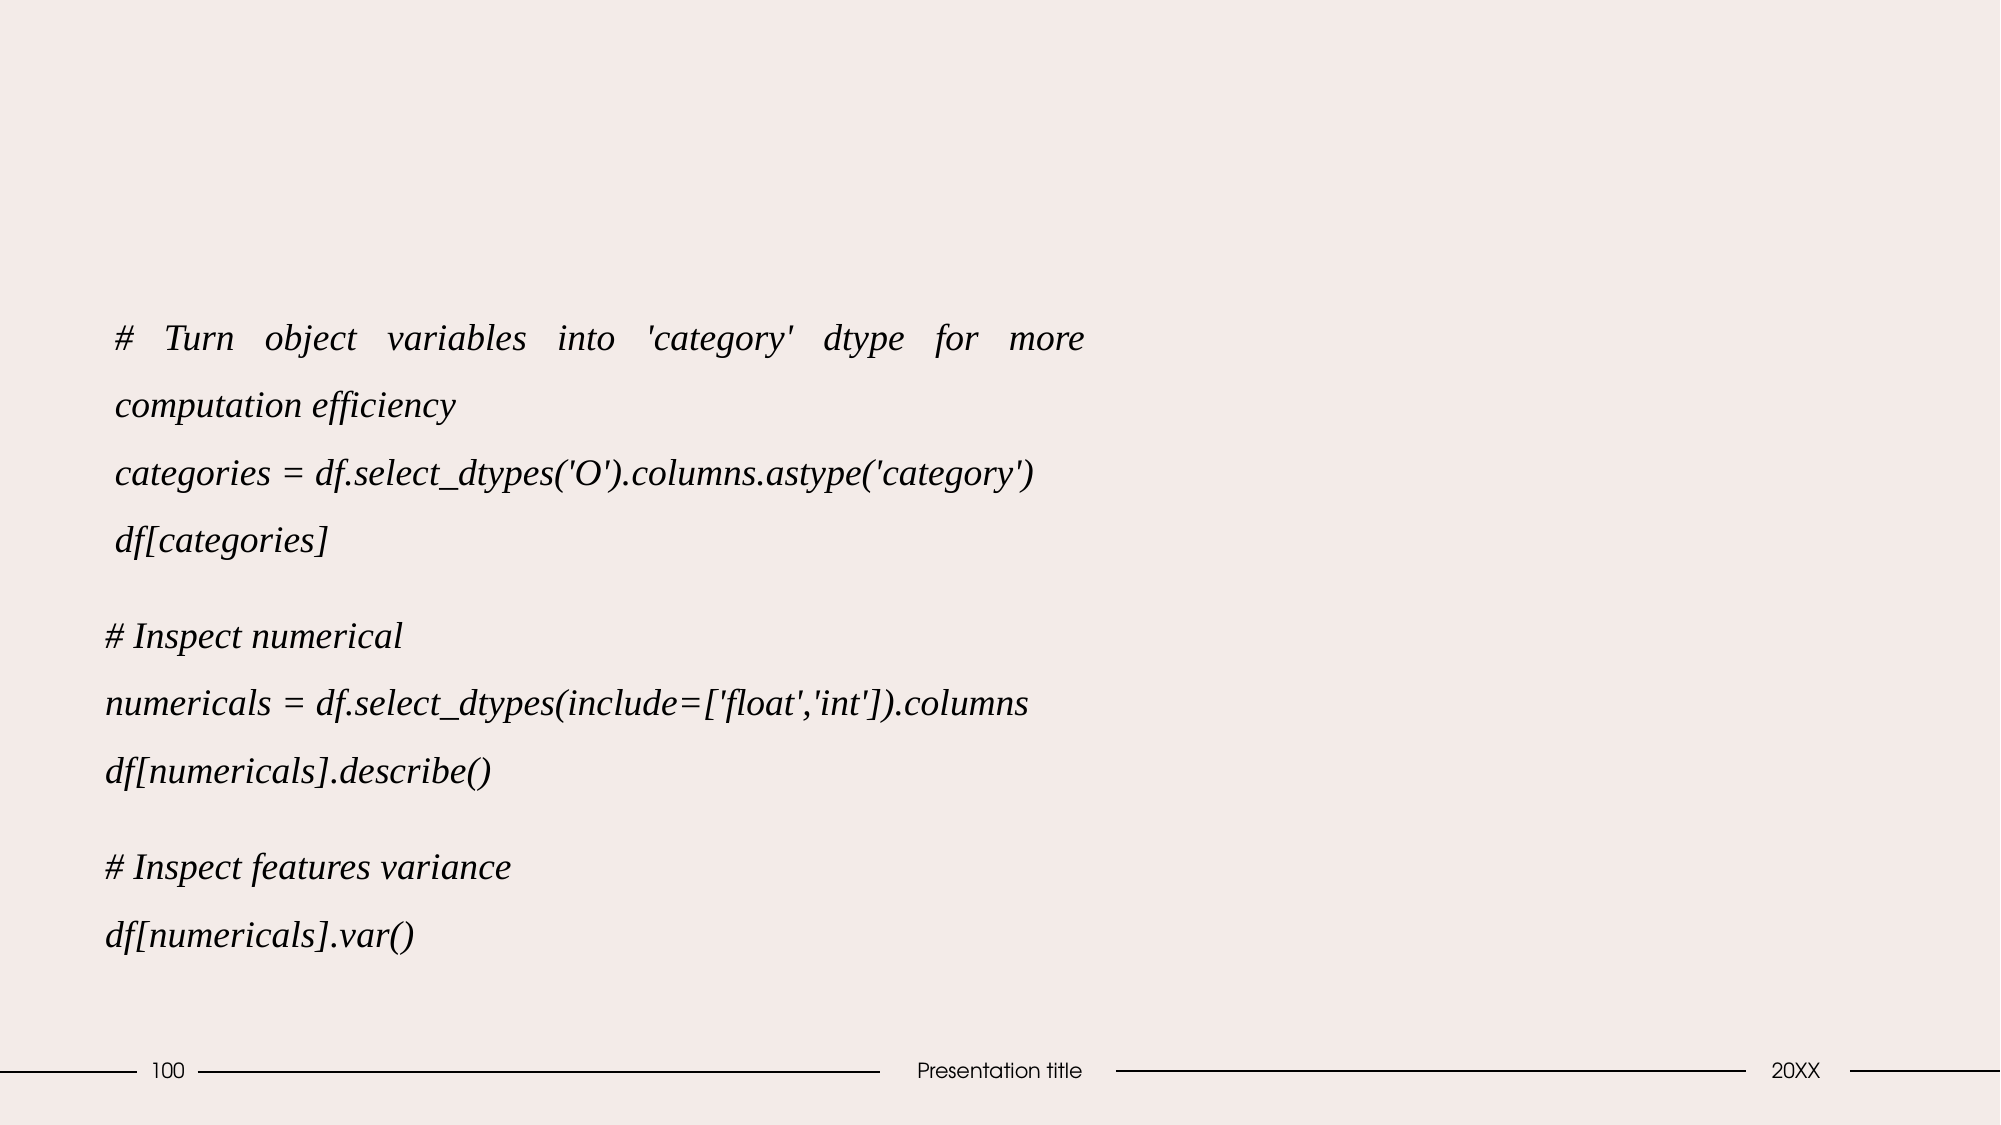

#
# Turn object variables into 'category' dtype for more computation efficiency
categories = df.select_dtypes('O').columns.astype('category')
df[categories]
# Inspect numerical
numericals = df.select_dtypes(include=['float','int']).columns
df[numericals].describe()
# Inspect features variance
df[numericals].var()
100
Presentation title
20XX